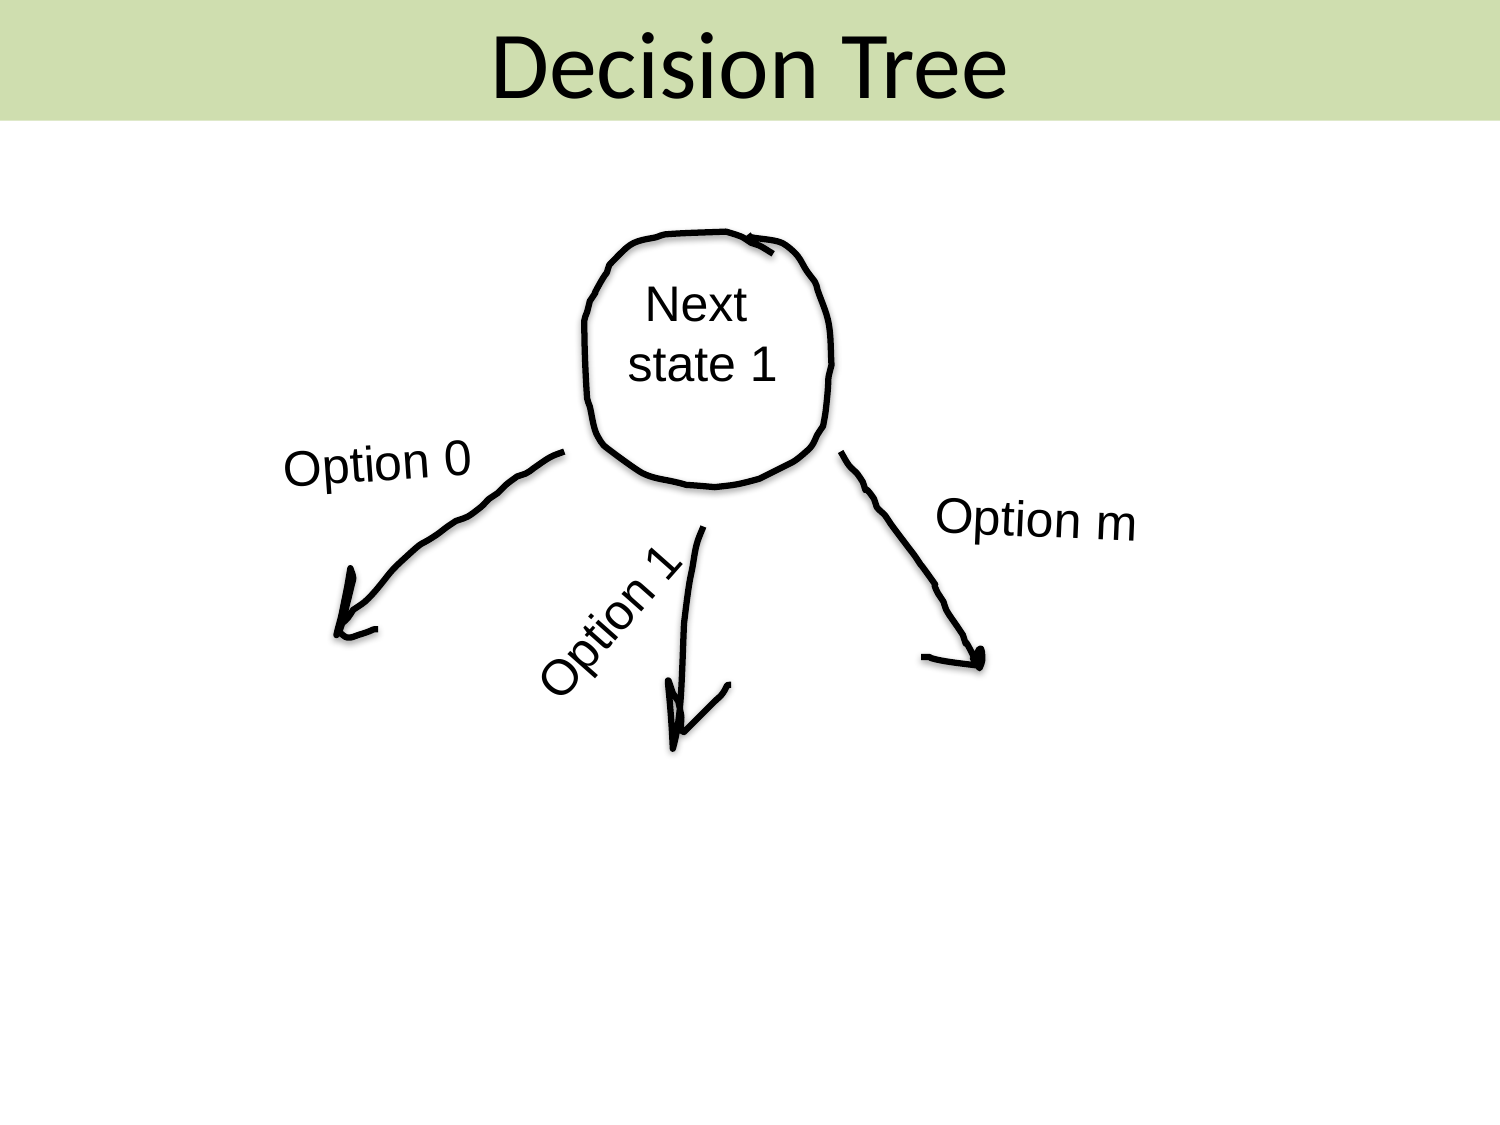

Decision Tree

Next
state 1
Option 0

Option m

Option 1